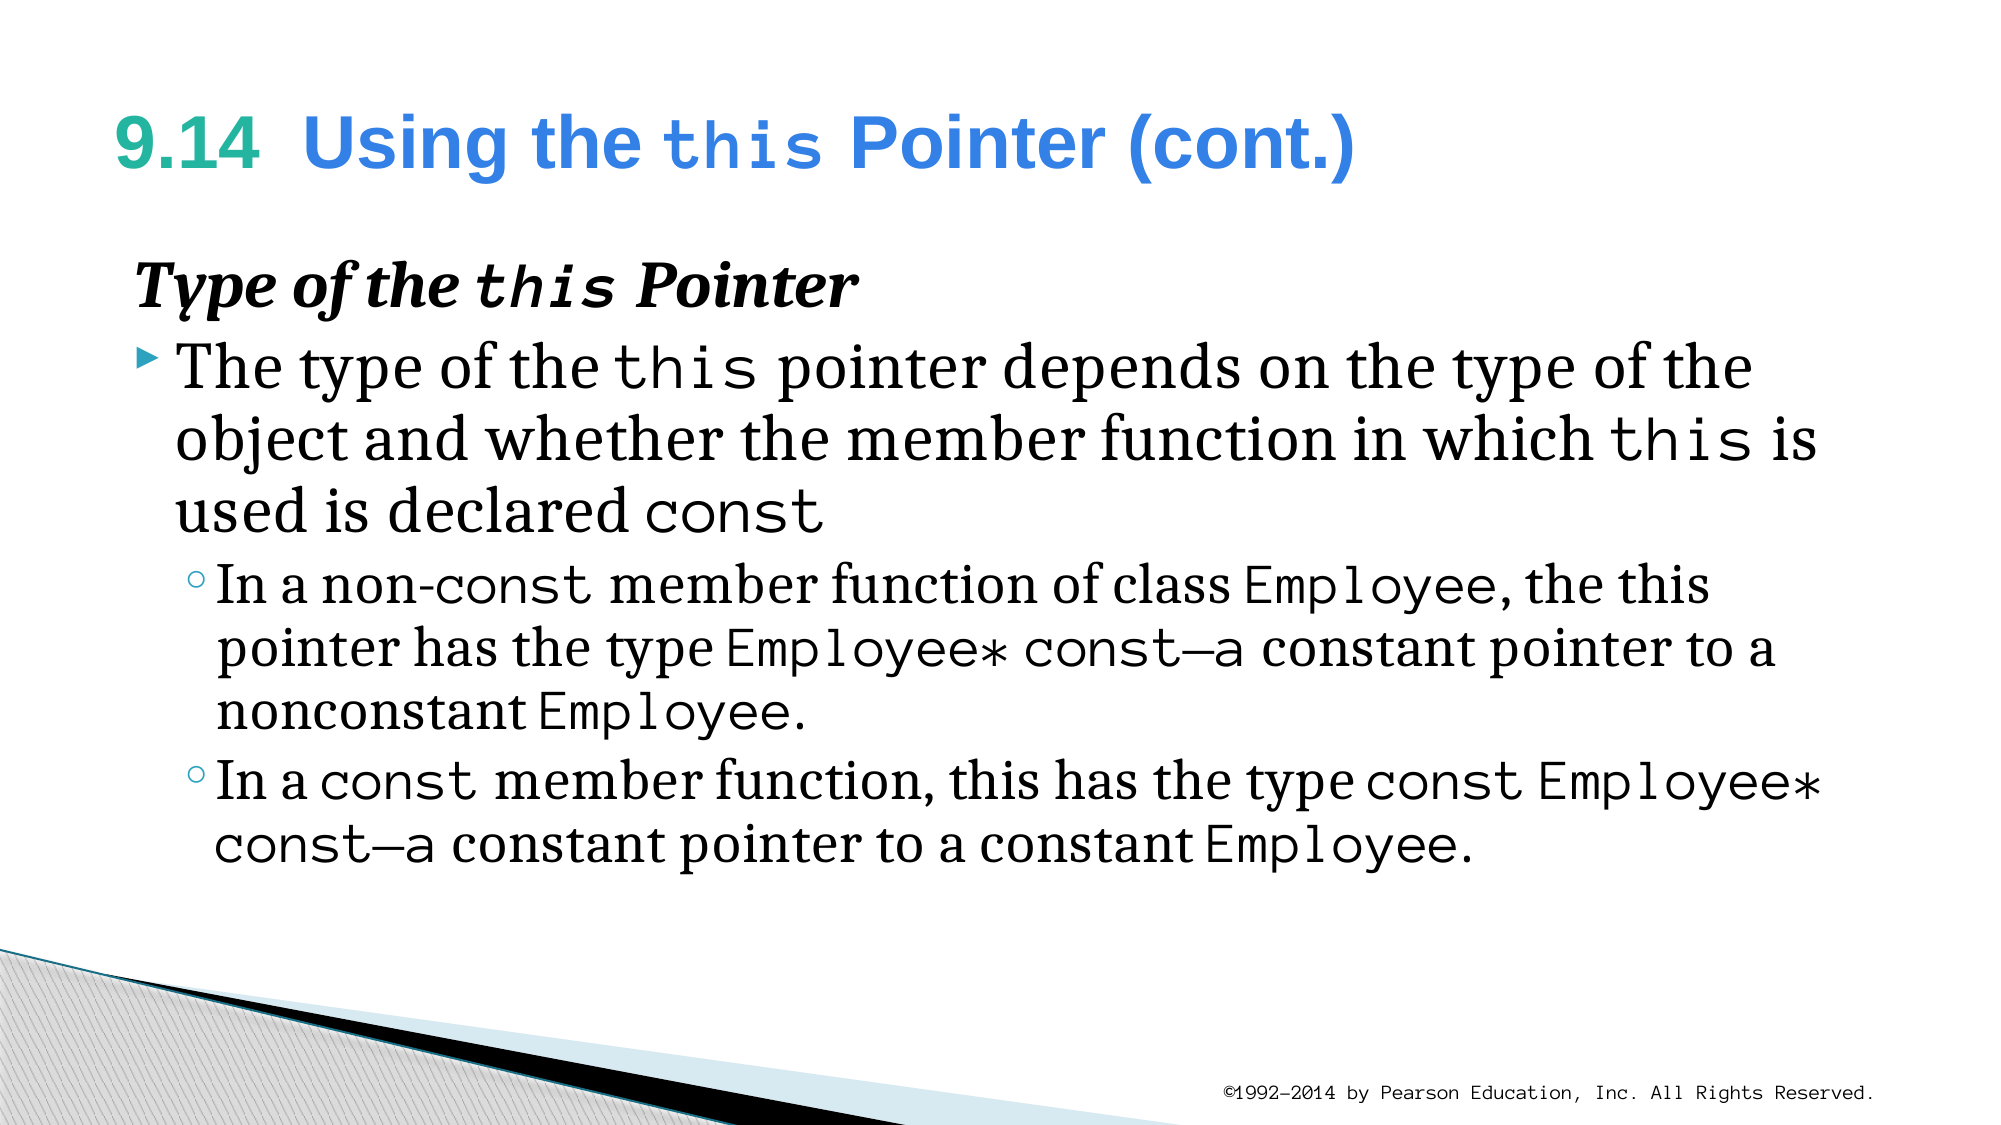

# 9.14  Using the this Pointer (cont.)
Type of the this Pointer
The type of the this pointer depends on the type of the object and whether the member function in which this is used is declared const
In a non-const member function of class Employee, the this pointer has the type Employee* const—a constant pointer to a nonconstant Employee.
In a const member function, this has the type const Employee* const—a constant pointer to a constant Employee.
©1992-2014 by Pearson Education, Inc. All Rights Reserved.